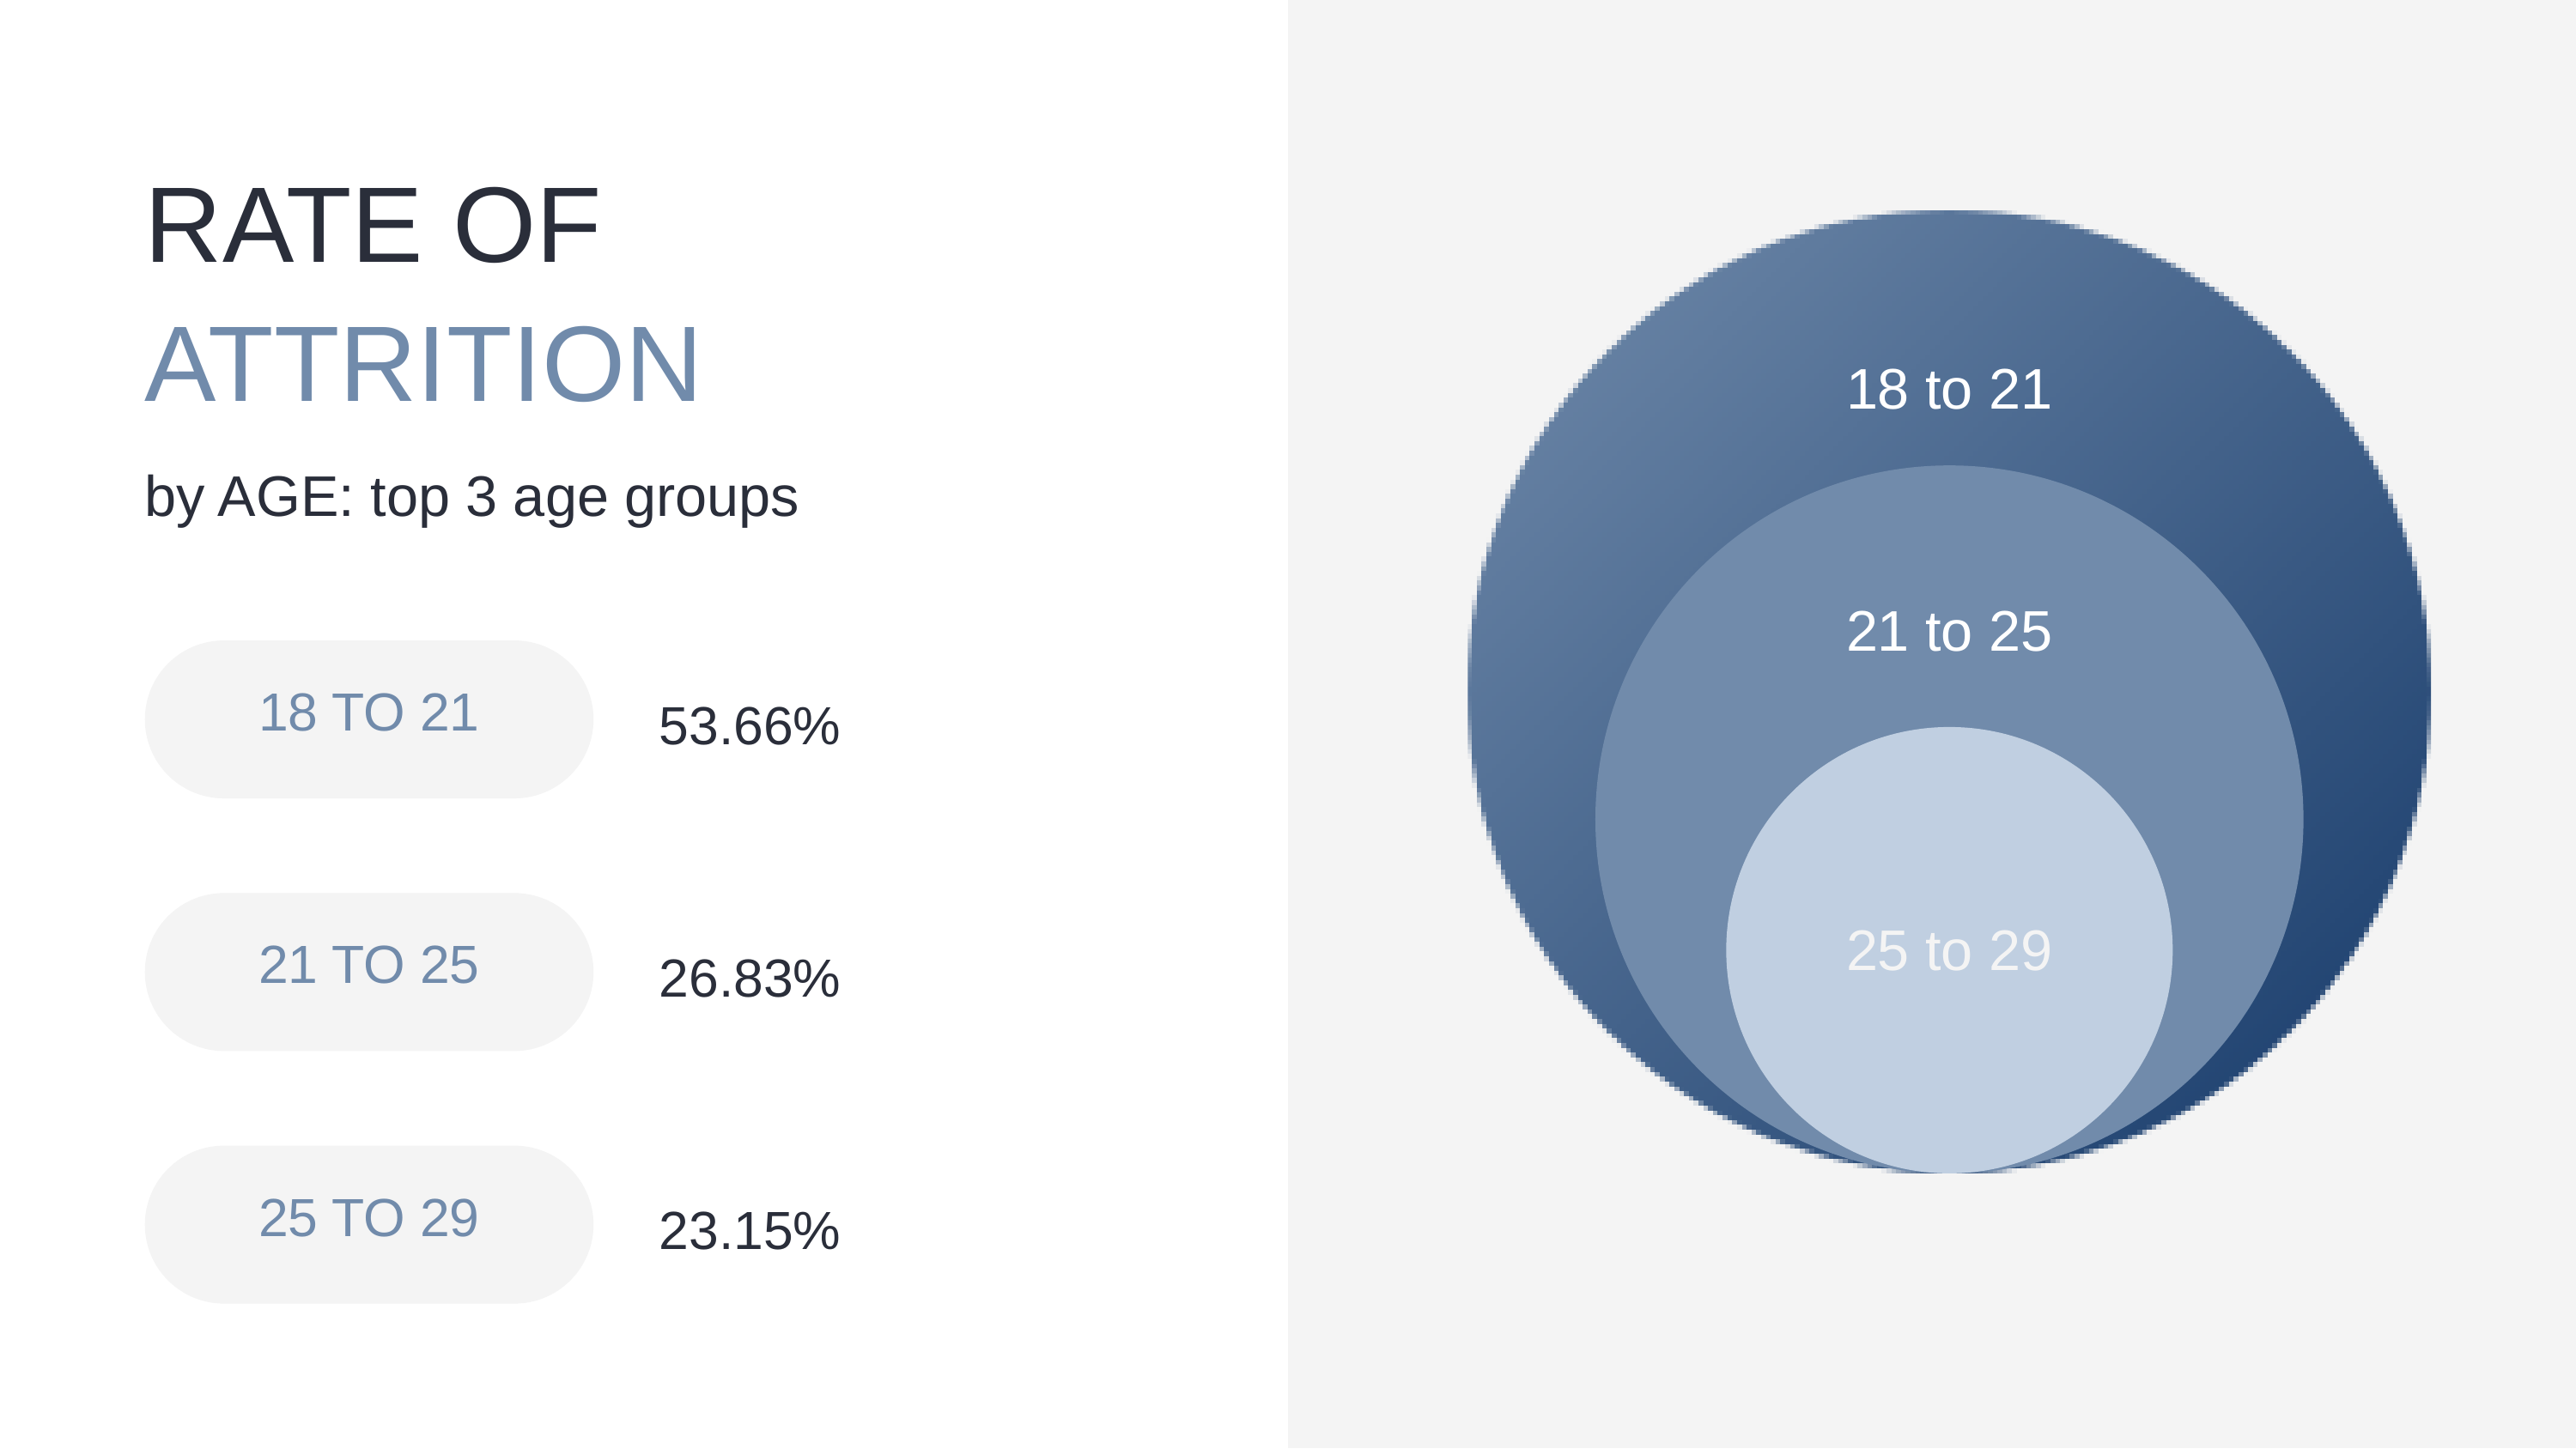

RATE OF ATTRITION
by AGE: top 3 age groups

18 to 21

21 to 25

25 to 29

18 TO 21
53.66%

21 TO 25
26.83%

25 TO 29
23.15%